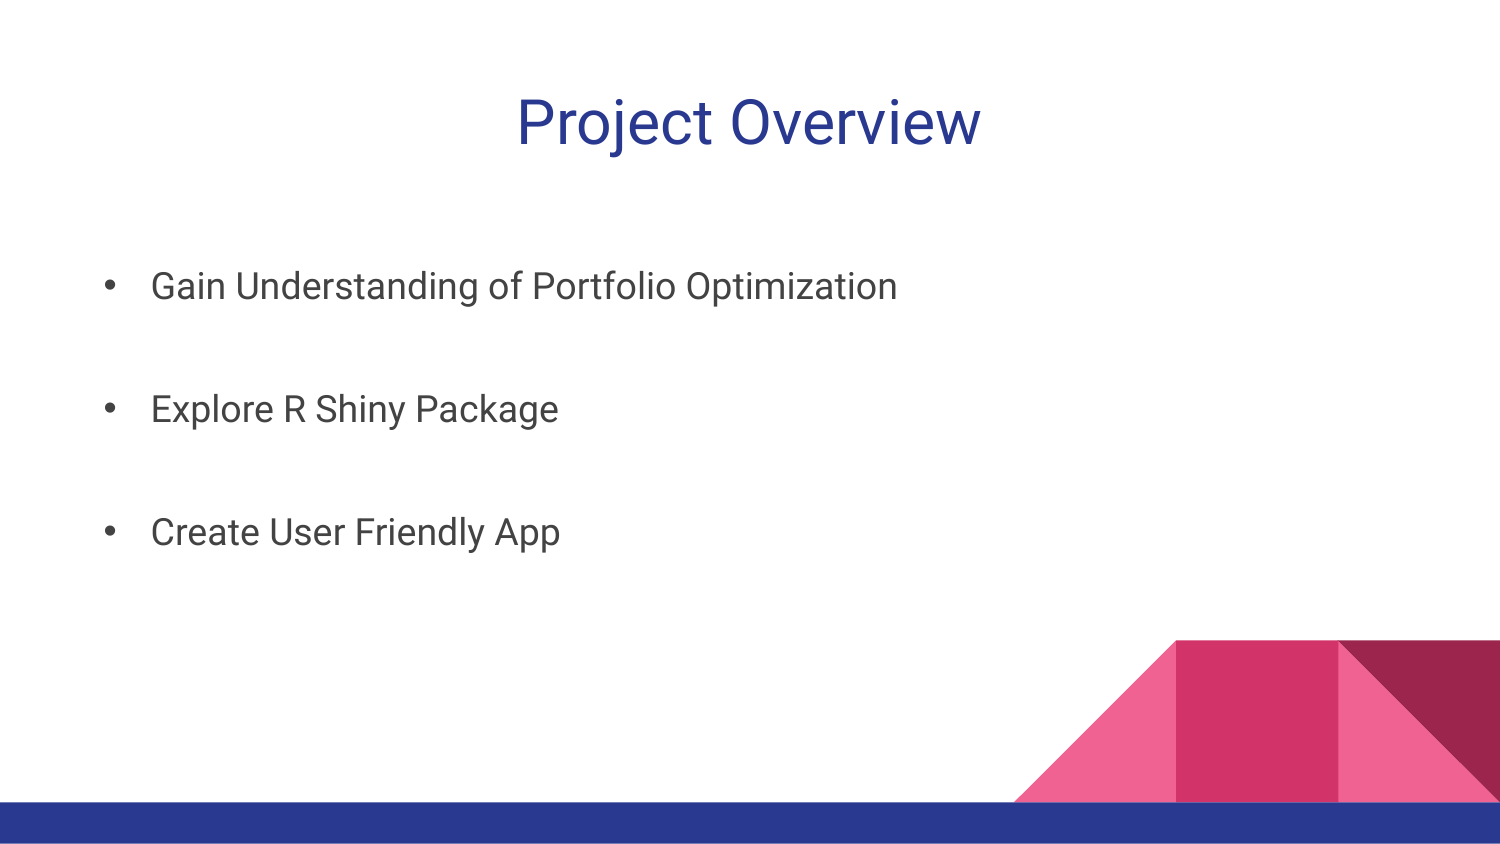

# Project Overview
Gain Understanding of Portfolio Optimization
Explore R Shiny Package
Create User Friendly App